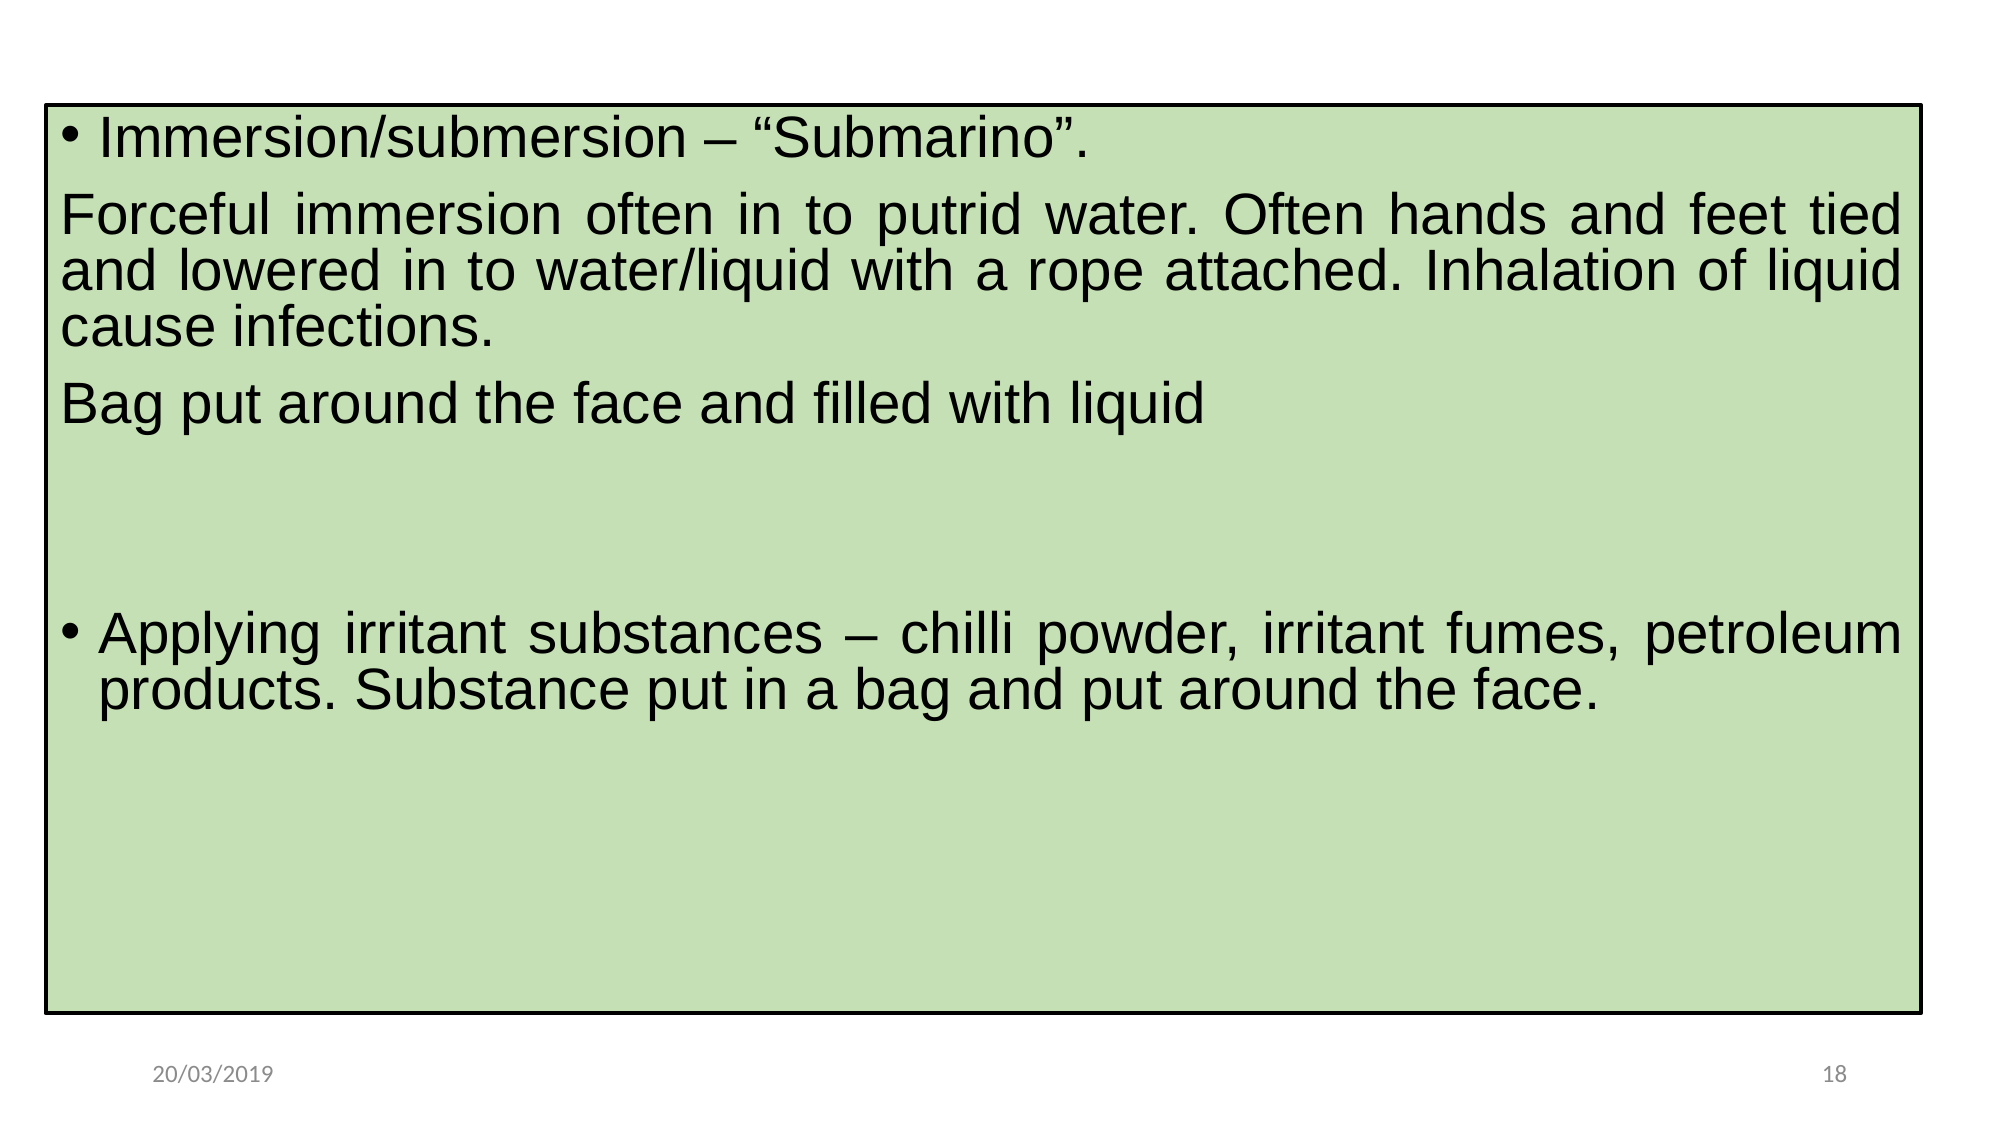

Immersion/submersion – “Submarino”.
Forceful immersion often in to putrid water. Often hands and feet tied and lowered in to water/liquid with a rope attached. Inhalation of liquid cause infections.
Bag put around the face and filled with liquid

Applying irritant substances – chilli powder, irritant fumes, petroleum products. Substance put in a bag and put around the face.

20/03/2019

18